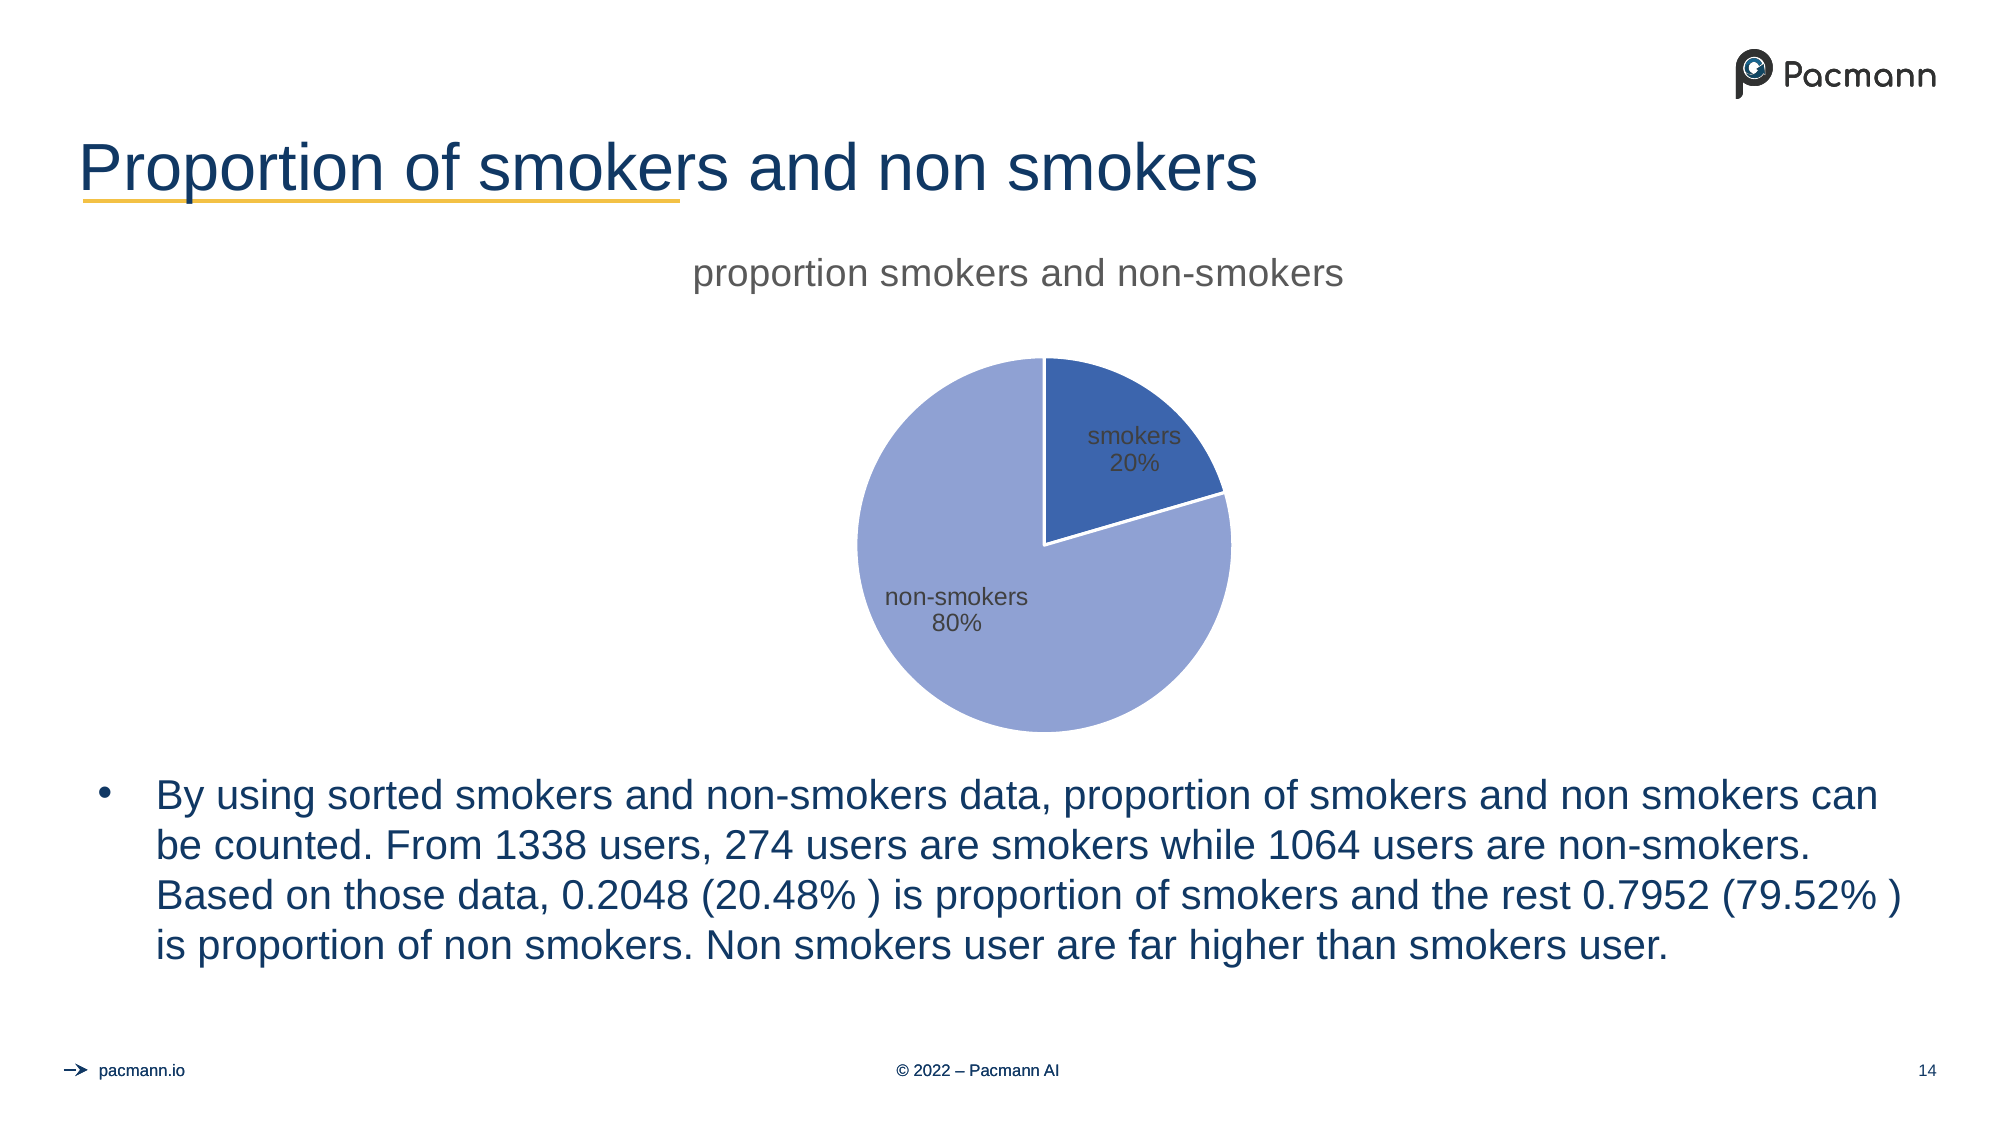

# Proportion of smokers and non smokers

### Chart:

| Category |  |
|---|---|
| smokers | 0.20478325859491778 |
| non-smokers | 0.7952167414050823 |

By using sorted smokers and non-smokers data, proportion of smokers and non smokers can be counted. From 1338 users, 274 users are smokers while 1064 users are non-smokers. Based on those data, 0.2048 (20.48% ) is proportion of smokers and the rest 0.7952 (79.52% ) is proportion of non smokers. Non smokers user are far higher than smokers user.